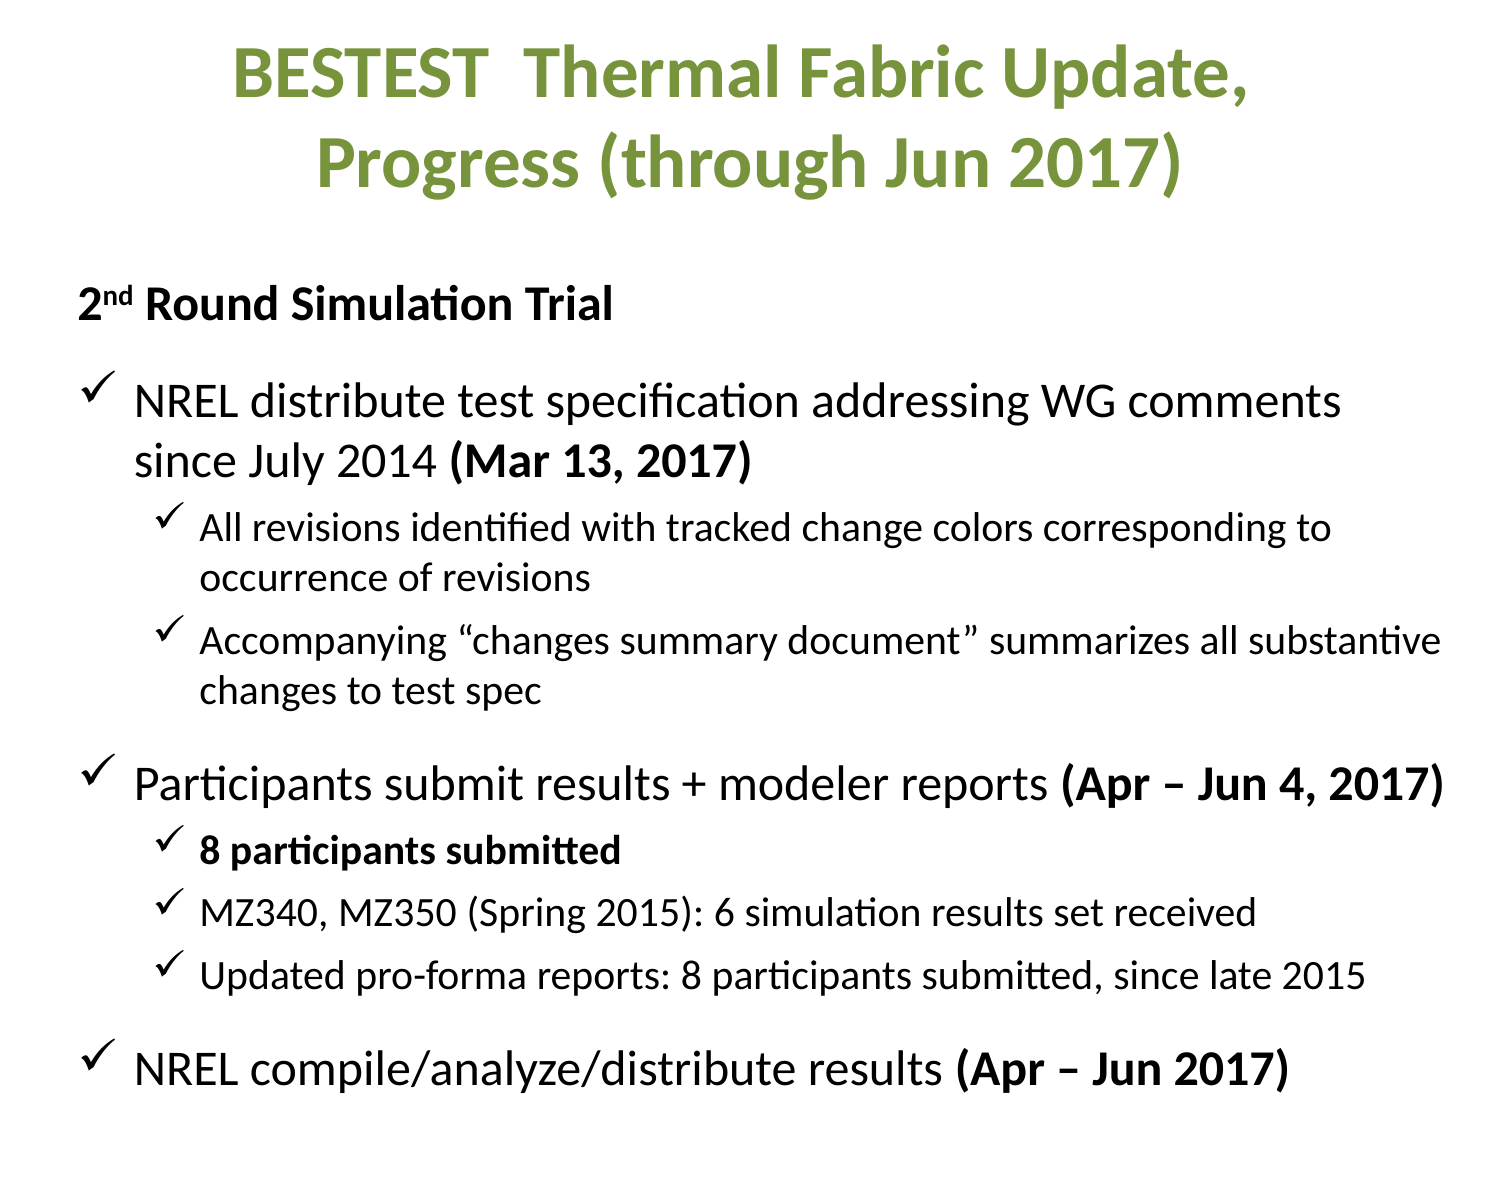

# BESTEST  Thermal Fabric Update, Progress (through Jun 2017)
2nd Round Simulation Trial
NREL distribute test specification addressing WG comments since July 2014 (Mar 13, 2017)
All revisions identified with tracked change colors corresponding to occurrence of revisions
Accompanying “changes summary document” summarizes all substantive changes to test spec
Participants submit results + modeler reports (Apr – Jun 4, 2017)
8 participants submitted
MZ340, MZ350 (Spring 2015): 6 simulation results set received
Updated pro-forma reports: 8 participants submitted, since late 2015
NREL compile/analyze/distribute results (Apr – Jun 2017)